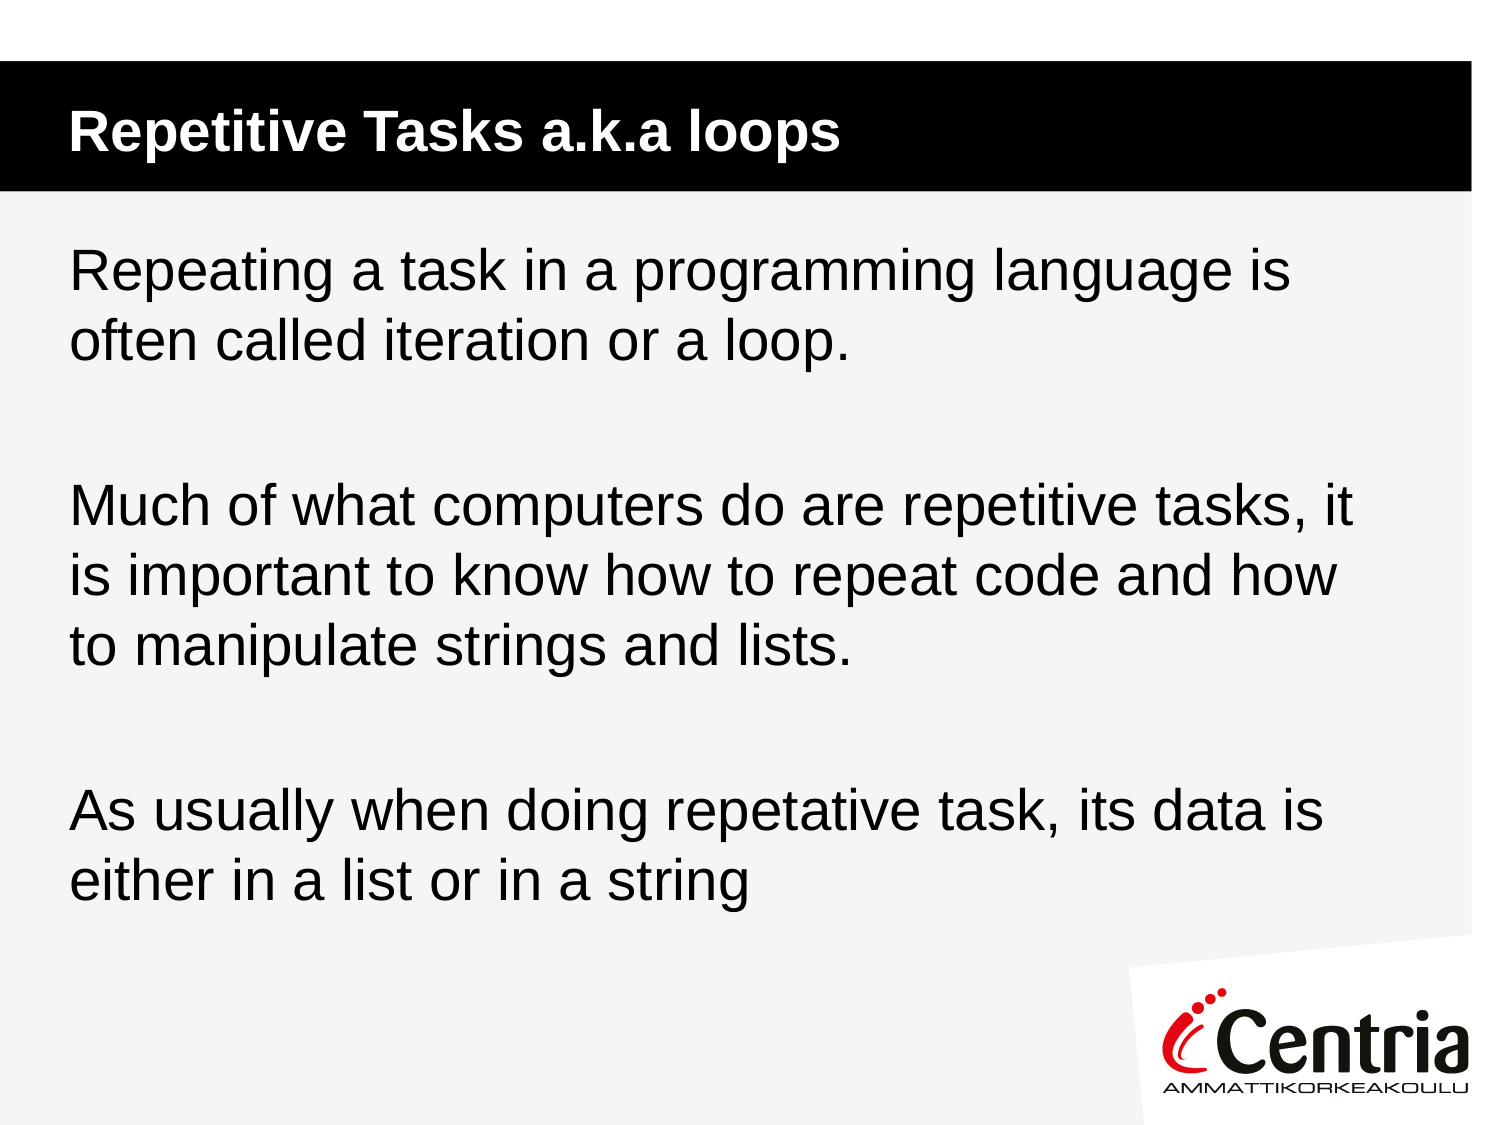

Repetitive Tasks a.k.a loops
Repeating a task in a programming language is often called iteration or a loop.

Much of what computers do are repetitive tasks, it is important to know how to repeat code and how to manipulate strings and lists.

As usually when doing repetative task, its data is either in a list or in a string